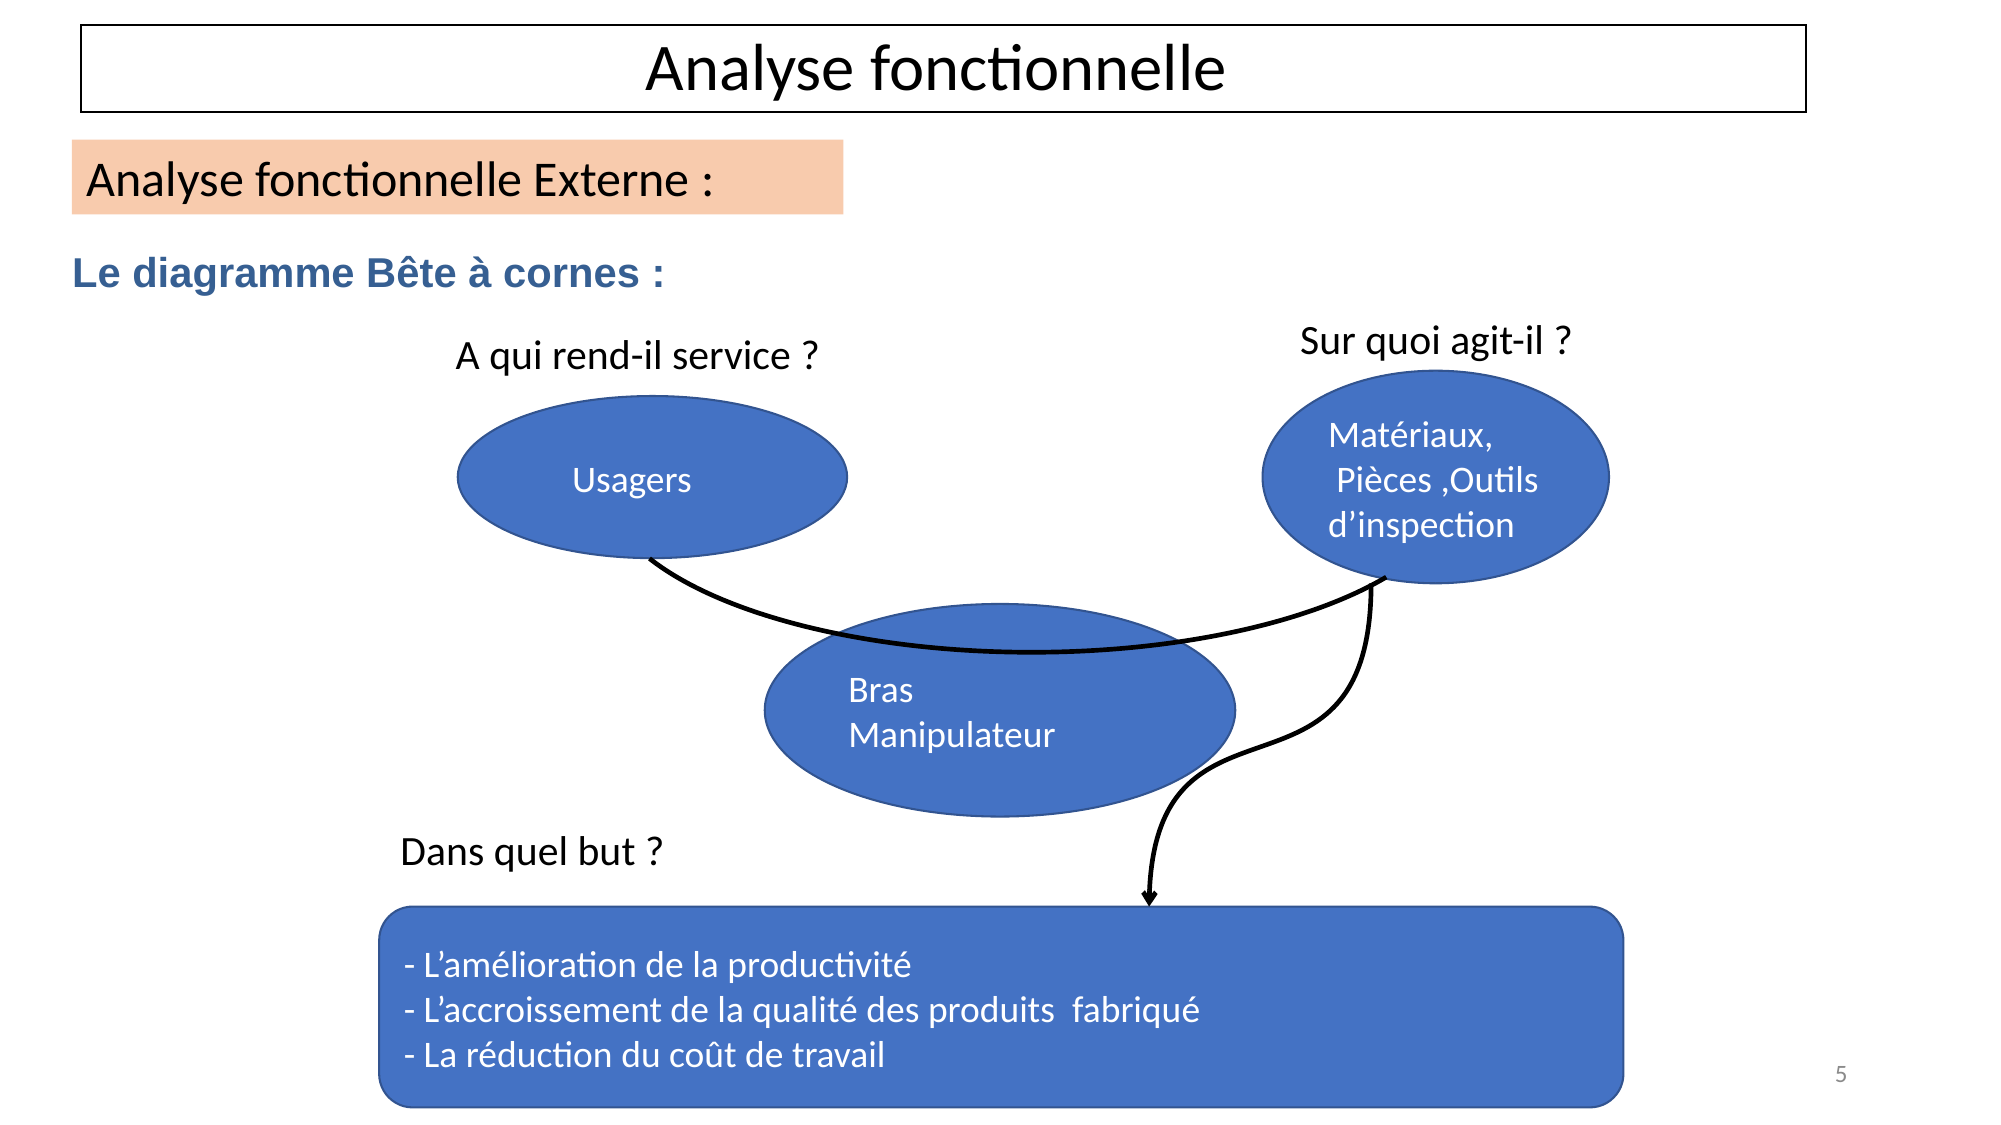

# Analyse fonctionnelle
Analyse fonctionnelle Externe :
Le diagramme Bête à cornes :

  A qui rend-il service ?
Sur quoi agit-il ?

Matériaux,
 Pièces ,Outils d’inspection
     Usagers
Bras
Manipulateur
Dans quel but ?
- L’amélioration de la productivité
- L’accroissement de la qualité des produits  fabriqué
- La réduction du coût de travail
5